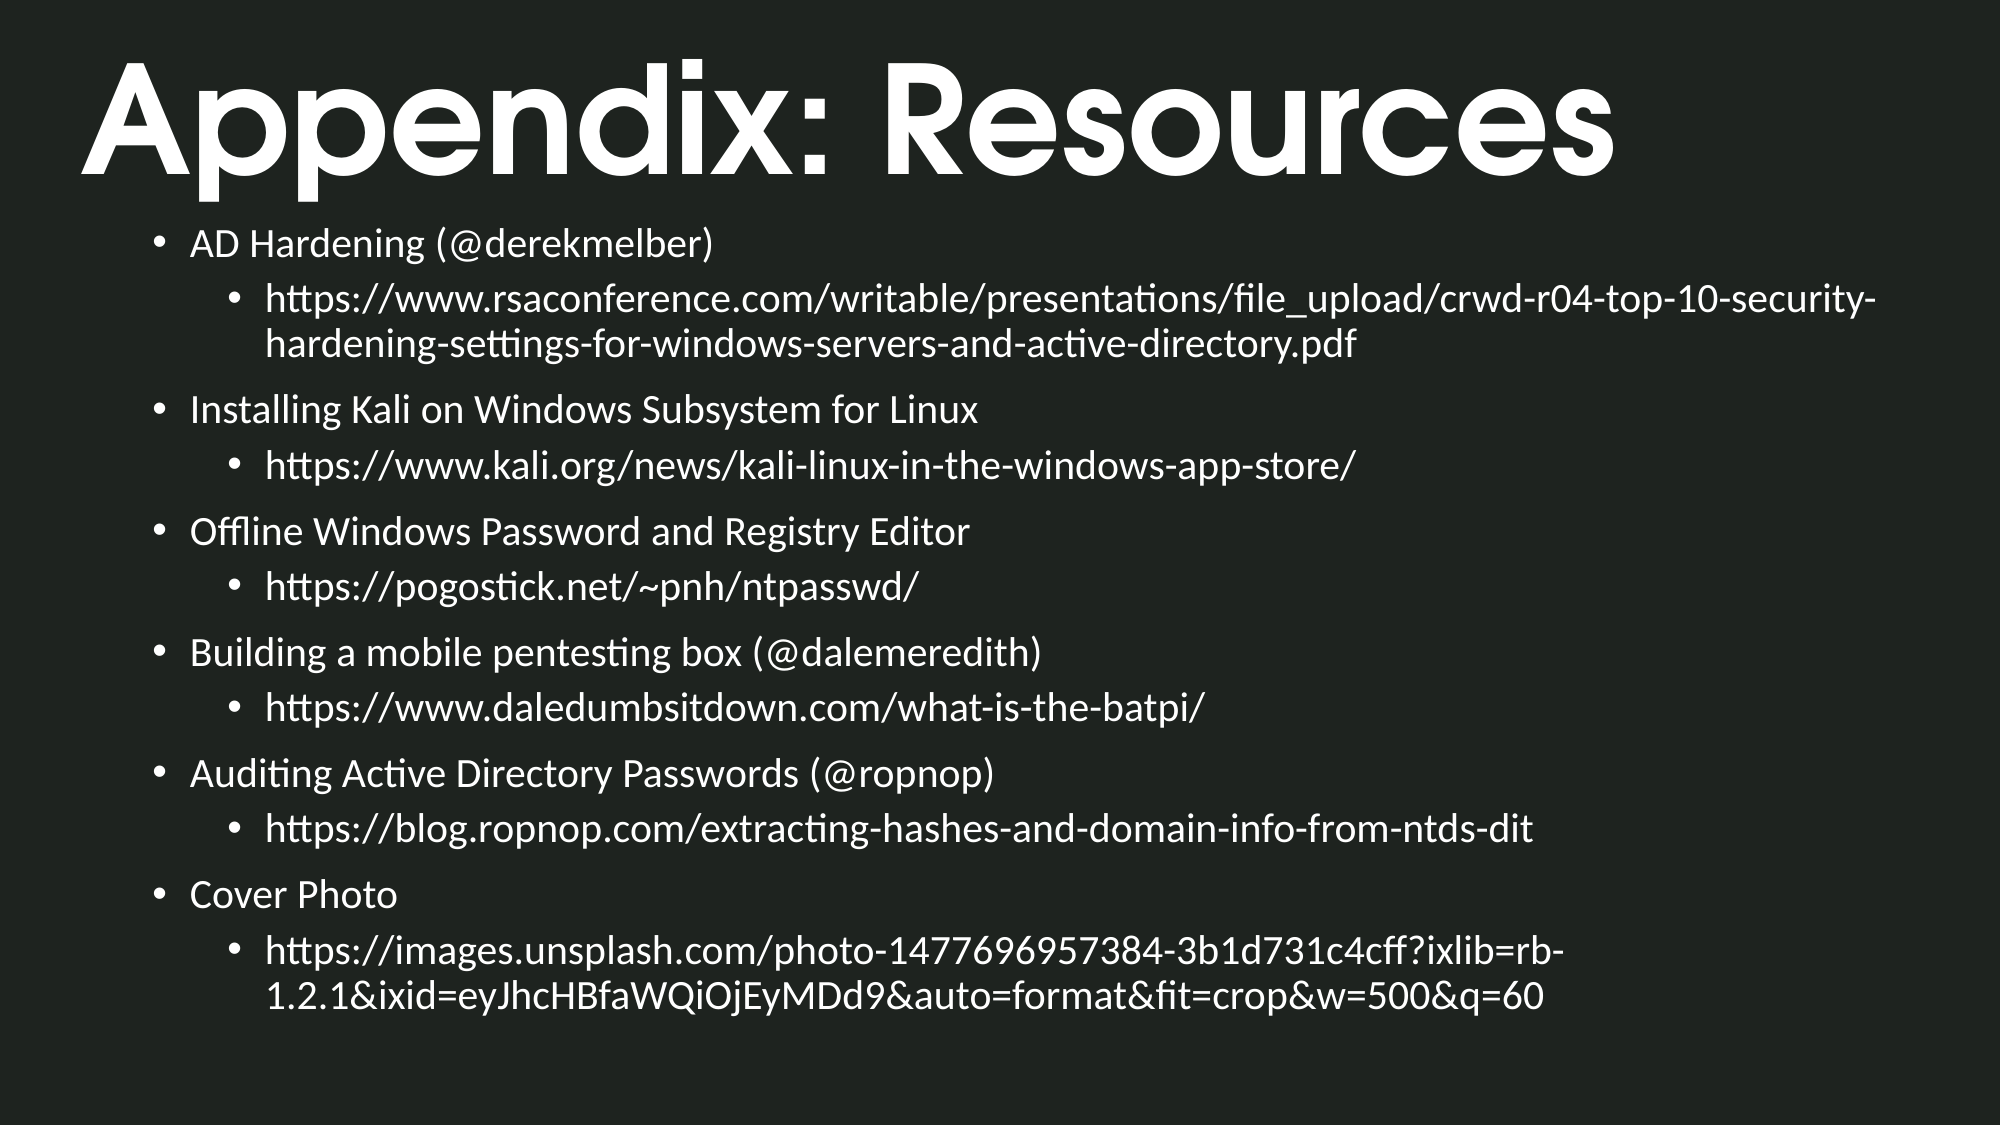

# Appendix: Resources
AD Hardening (@derekmelber)
https://www.rsaconference.com/writable/presentations/file_upload/crwd-r04-top-10-security-hardening-settings-for-windows-servers-and-active-directory.pdf
Installing Kali on Windows Subsystem for Linux
https://www.kali.org/news/kali-linux-in-the-windows-app-store/
Offline Windows Password and Registry Editor
https://pogostick.net/~pnh/ntpasswd/
Building a mobile pentesting box (@dalemeredith)
https://www.daledumbsitdown.com/what-is-the-batpi/
Auditing Active Directory Passwords (@ropnop)
https://blog.ropnop.com/extracting-hashes-and-domain-info-from-ntds-dit
Cover Photo
https://images.unsplash.com/photo-1477696957384-3b1d731c4cff?ixlib=rb-1.2.1&ixid=eyJhcHBfaWQiOjEyMDd9&auto=format&fit=crop&w=500&q=60